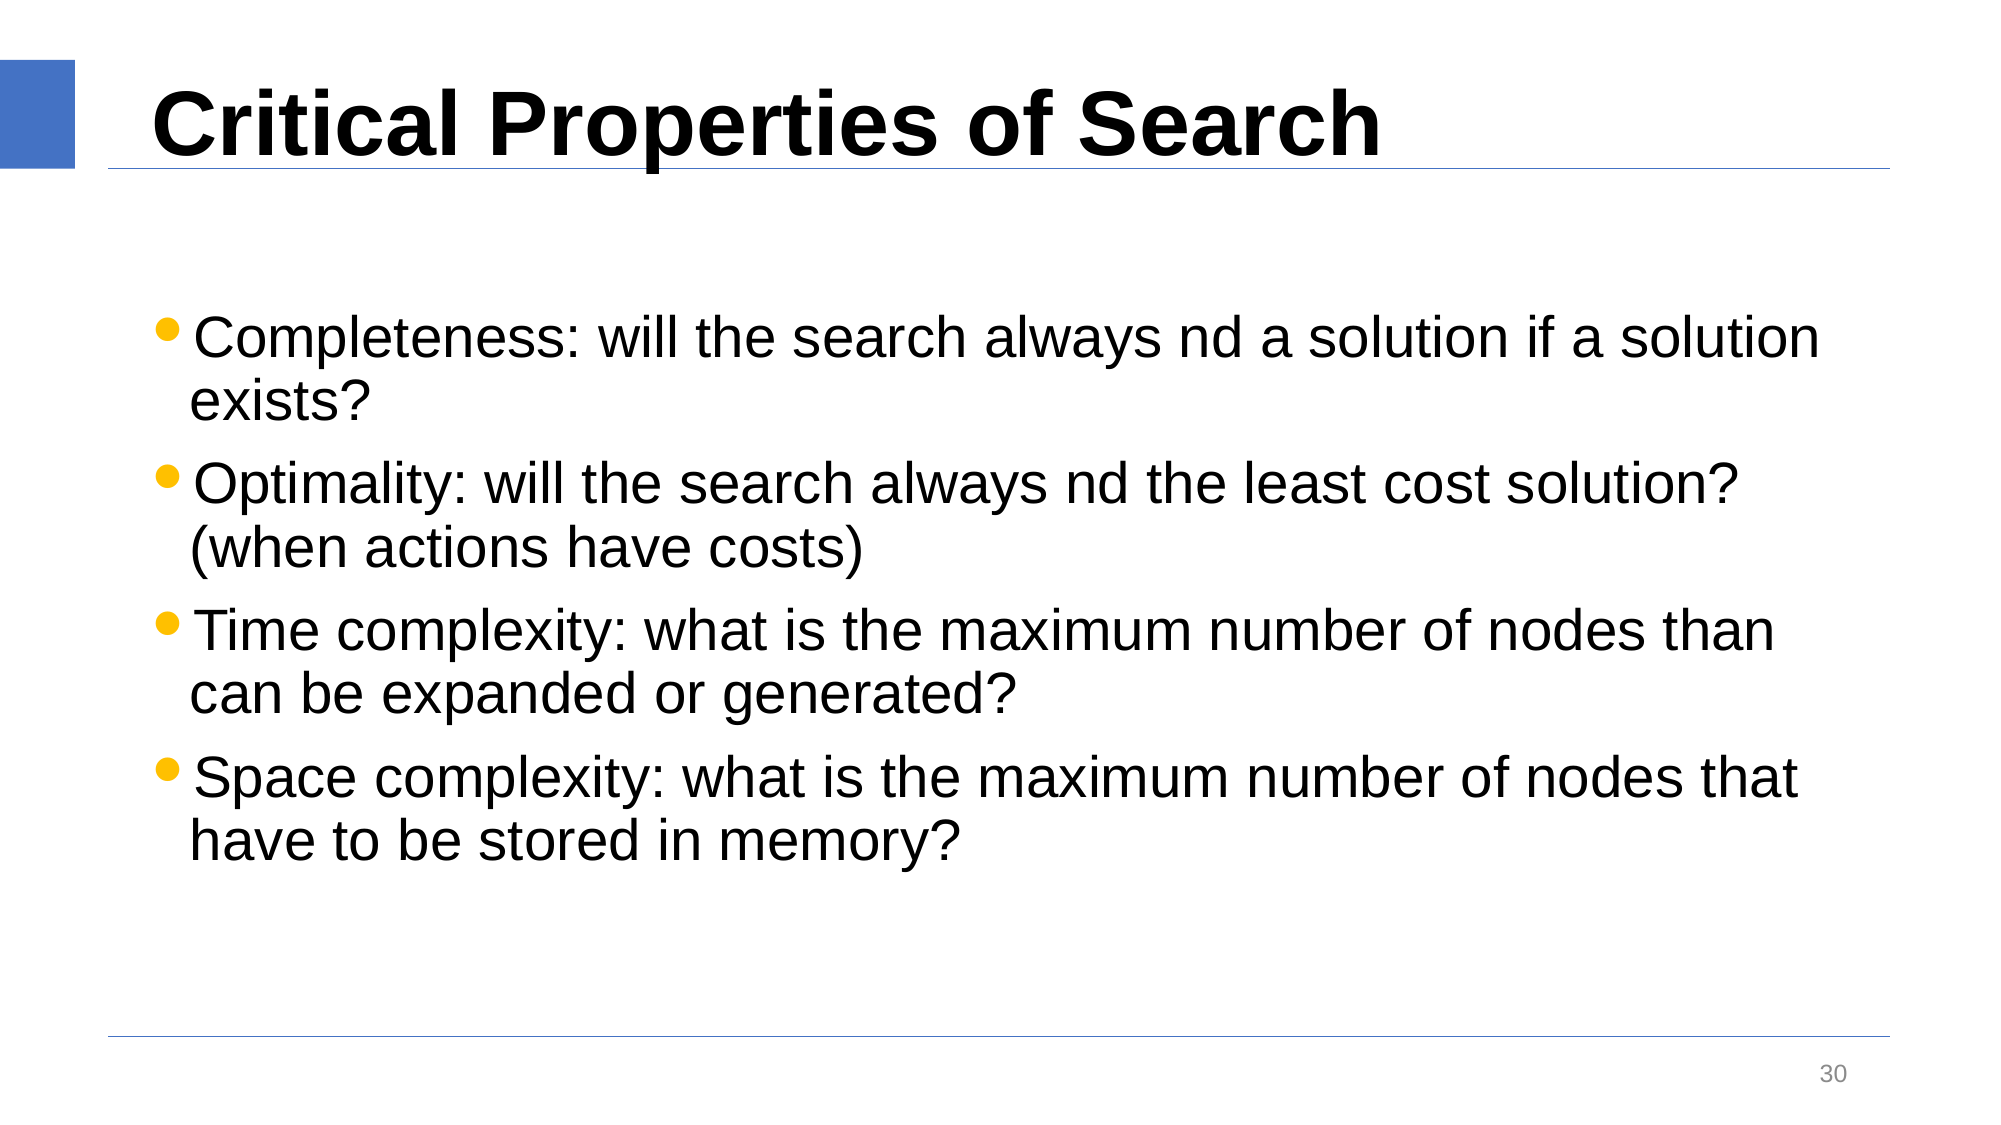

# Critical Properties of Search
Completeness: will the search always nd a solution if a solution exists?
Optimality: will the search always nd the least cost solution? (when actions have costs)
Time complexity: what is the maximum number of nodes than can be expanded or generated?
Space complexity: what is the maximum number of nodes that have to be stored in memory?
30